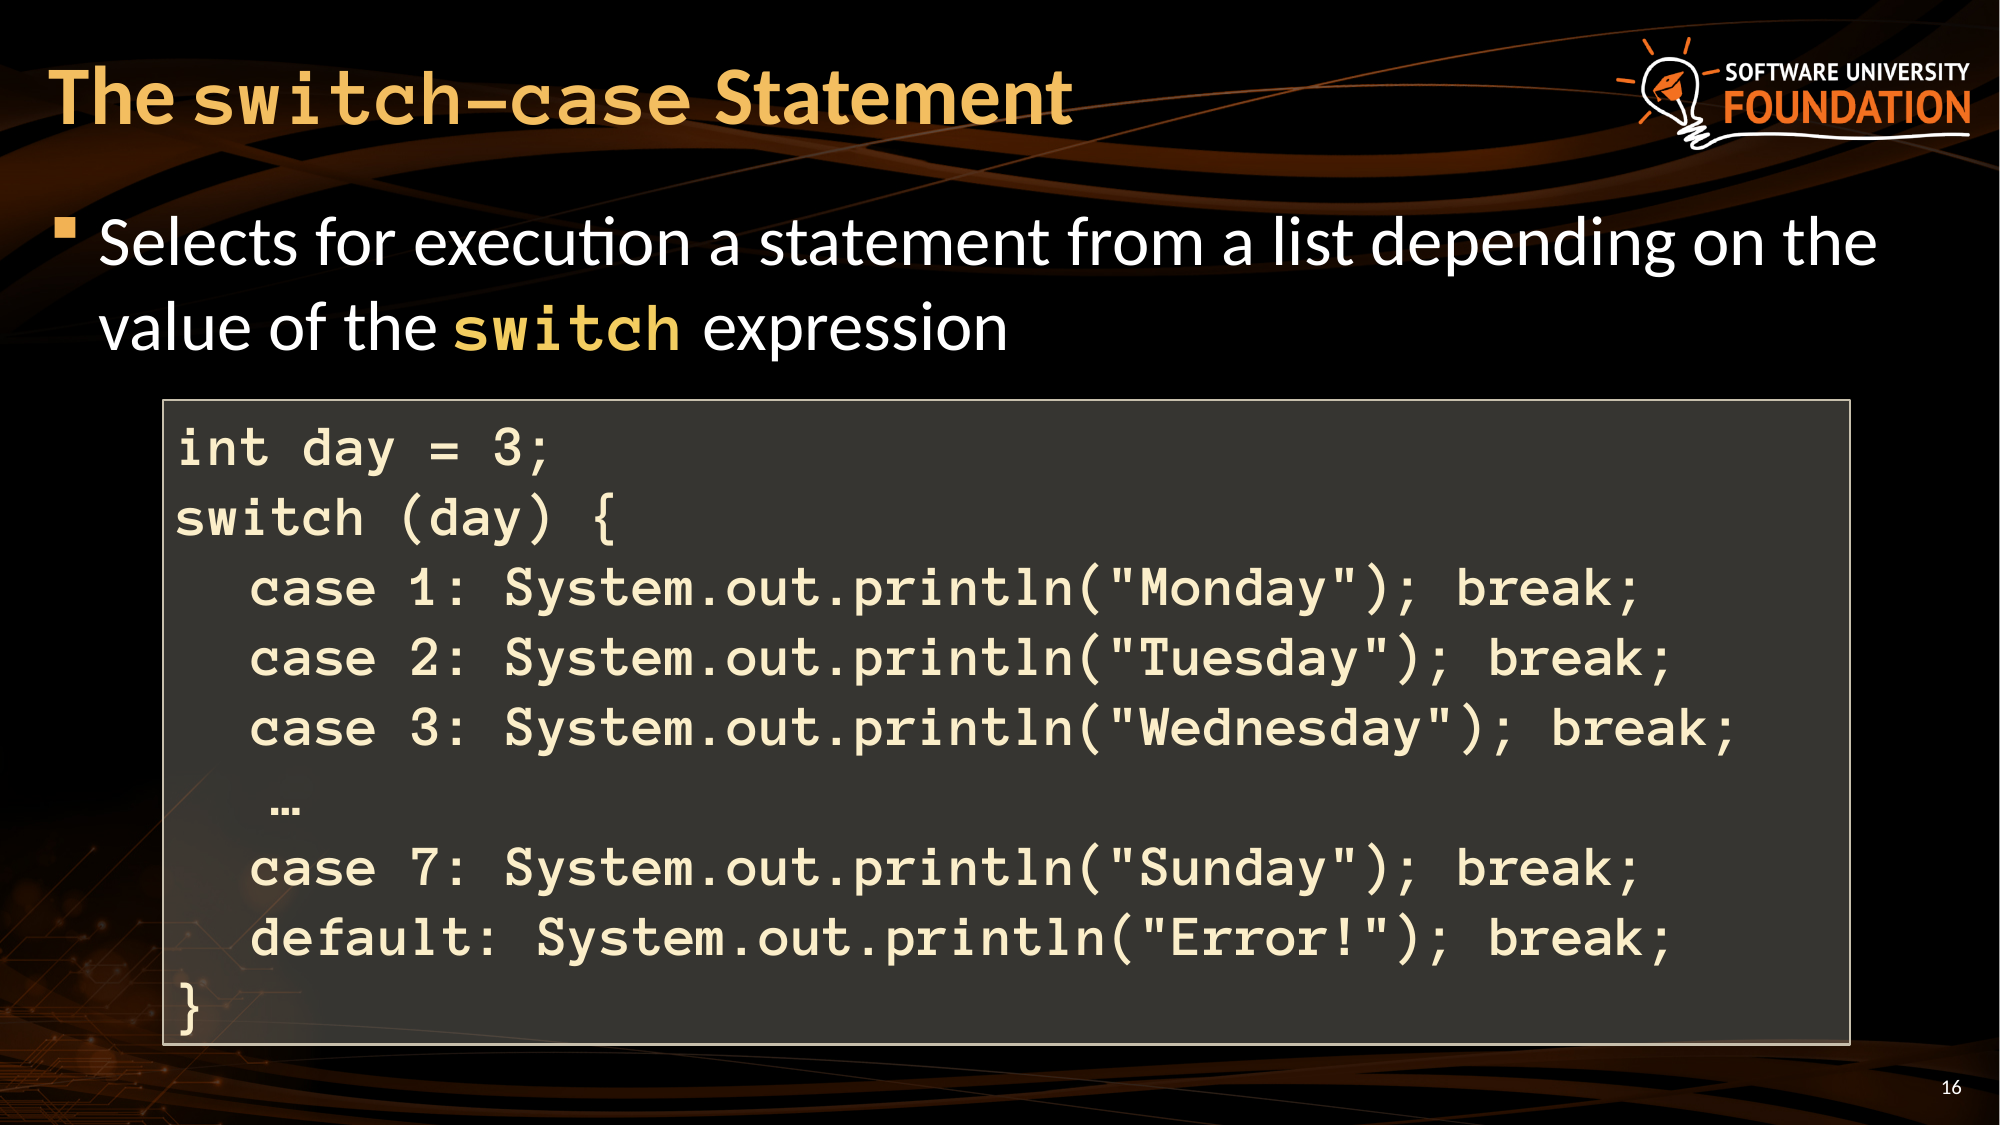

# The switch-case Statement
Selects for execution a statement from a list depending on the value of the switch expression
int day = 3;
switch (day) {
	case 1: System.out.println("Monday"); break;
	case 2: System.out.println("Tuesday"); break;
	case 3: System.out.println("Wednesday"); break;
   …
	case 7: System.out.println("Sunday"); break;
	default: System.out.println("Error!"); break;
}
16